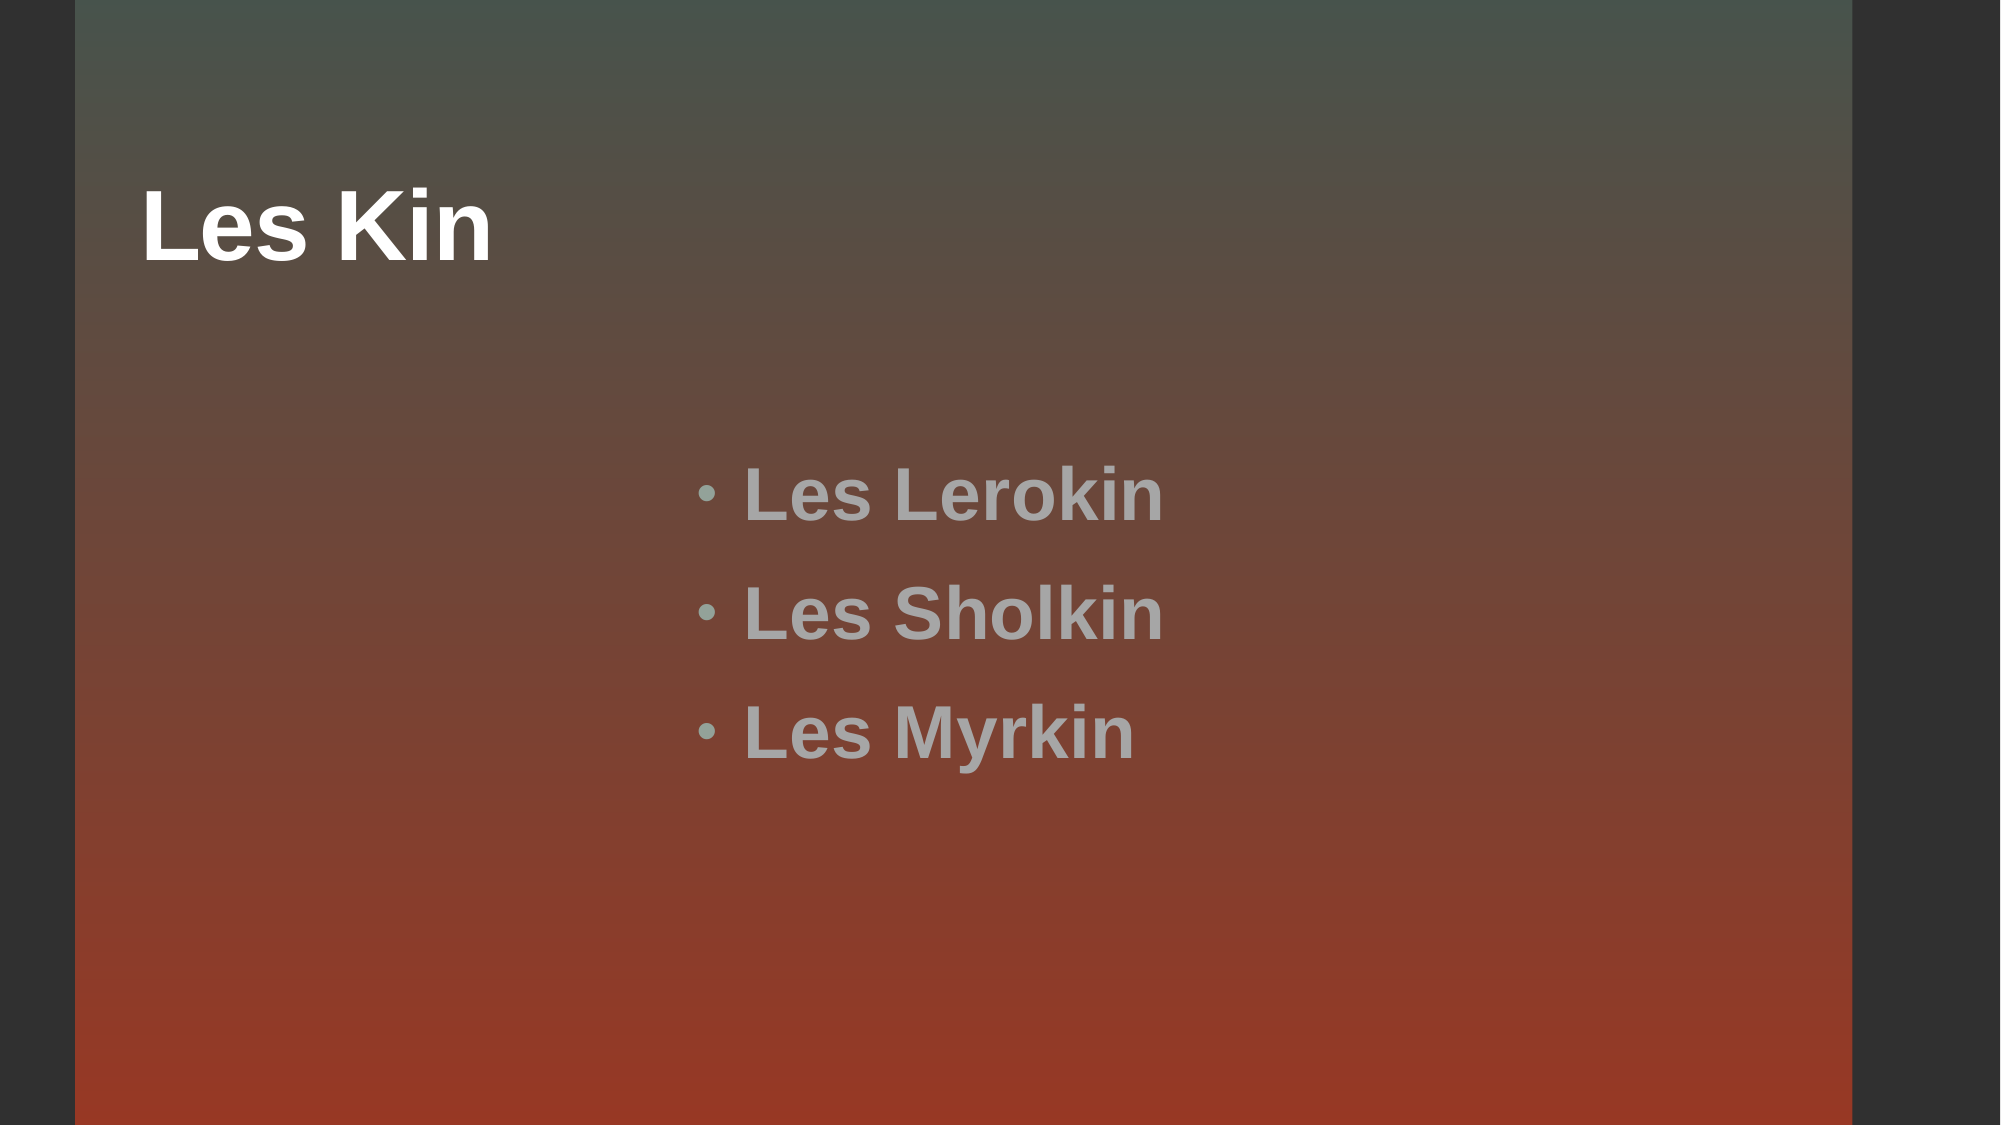

# Les Kin
Les Lerokin
Les Sholkin
Les Myrkin